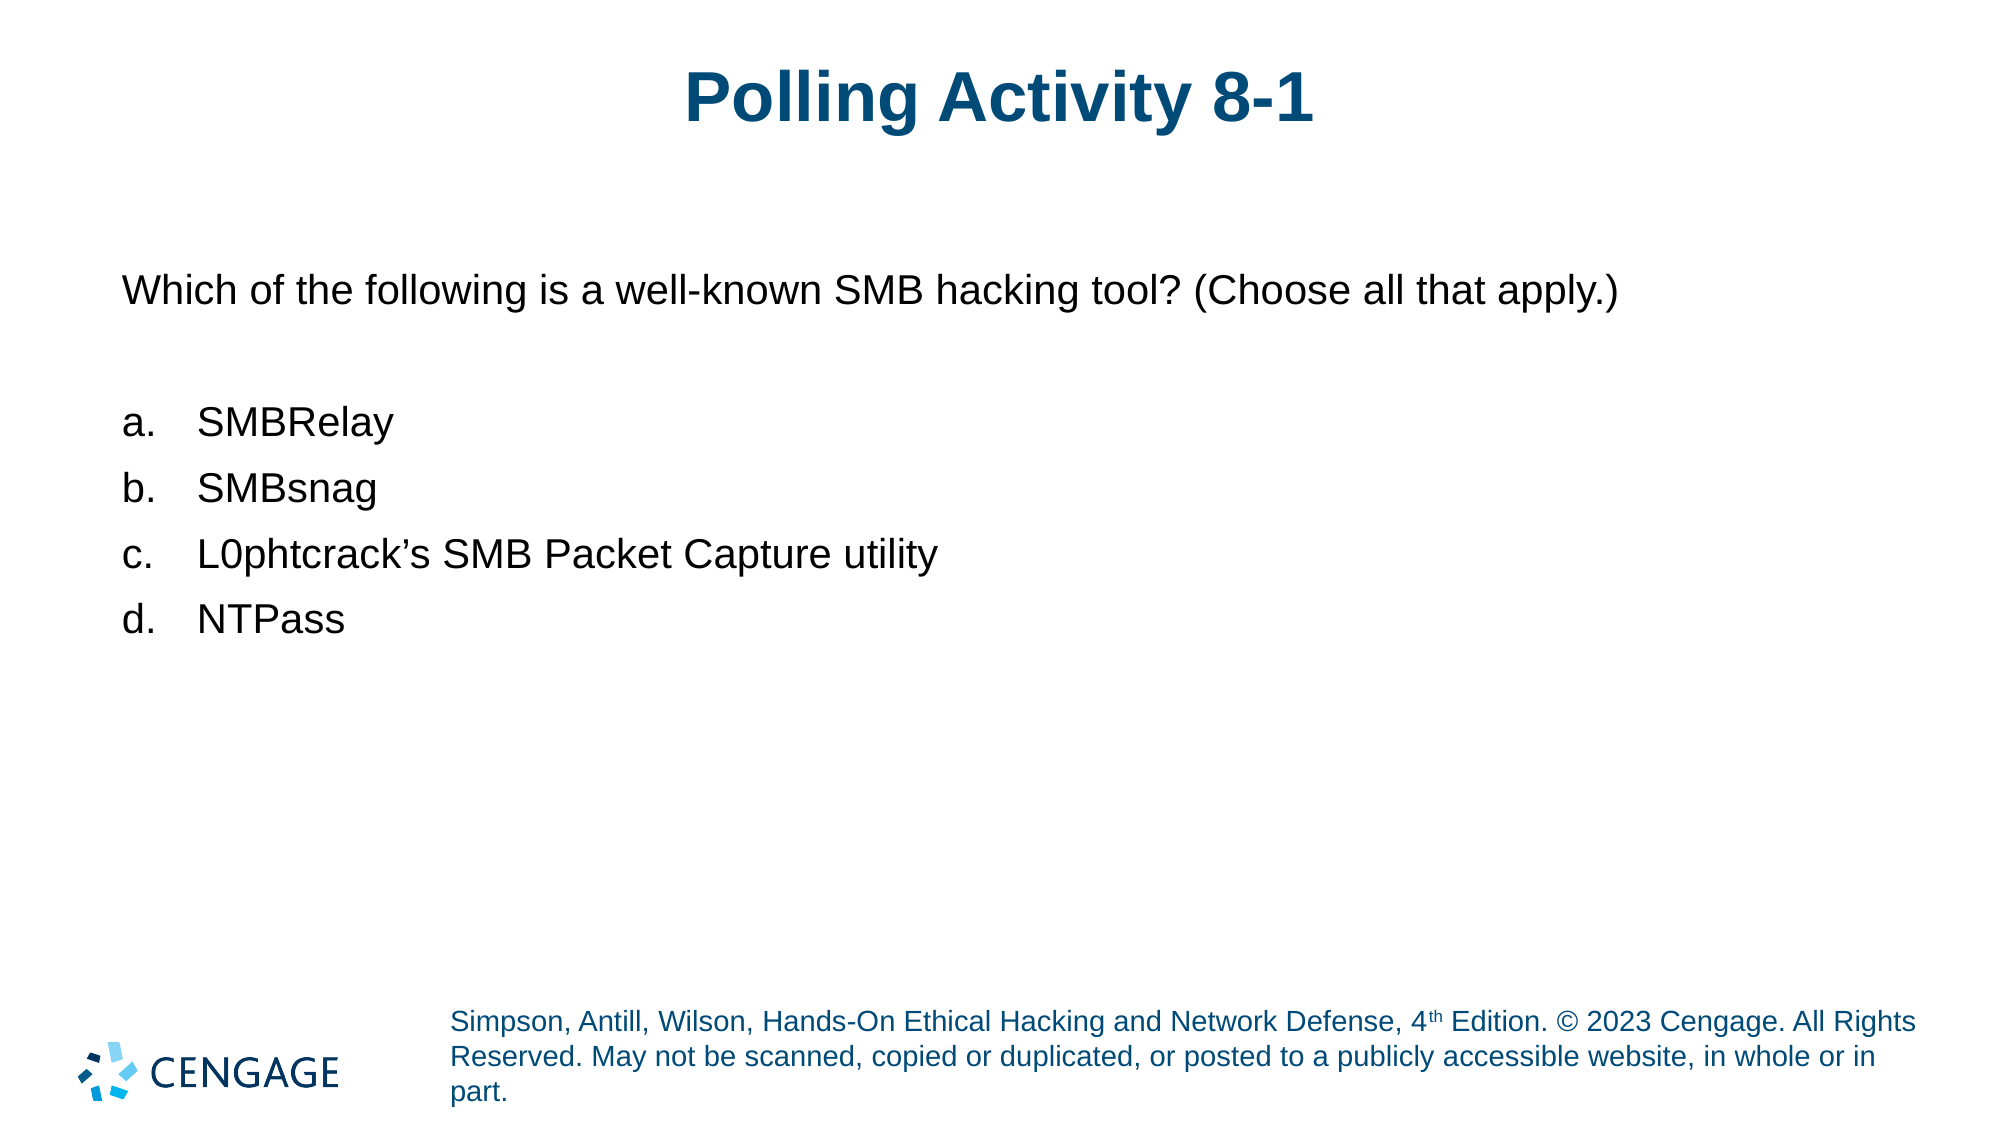

# Polling Activity 8-1
Which of the following is a well-known SMB hacking tool? (Choose all that apply.)

SMBRelay
SMBsnag
L0phtcrack’s SMB Packet Capture utility
NTPass